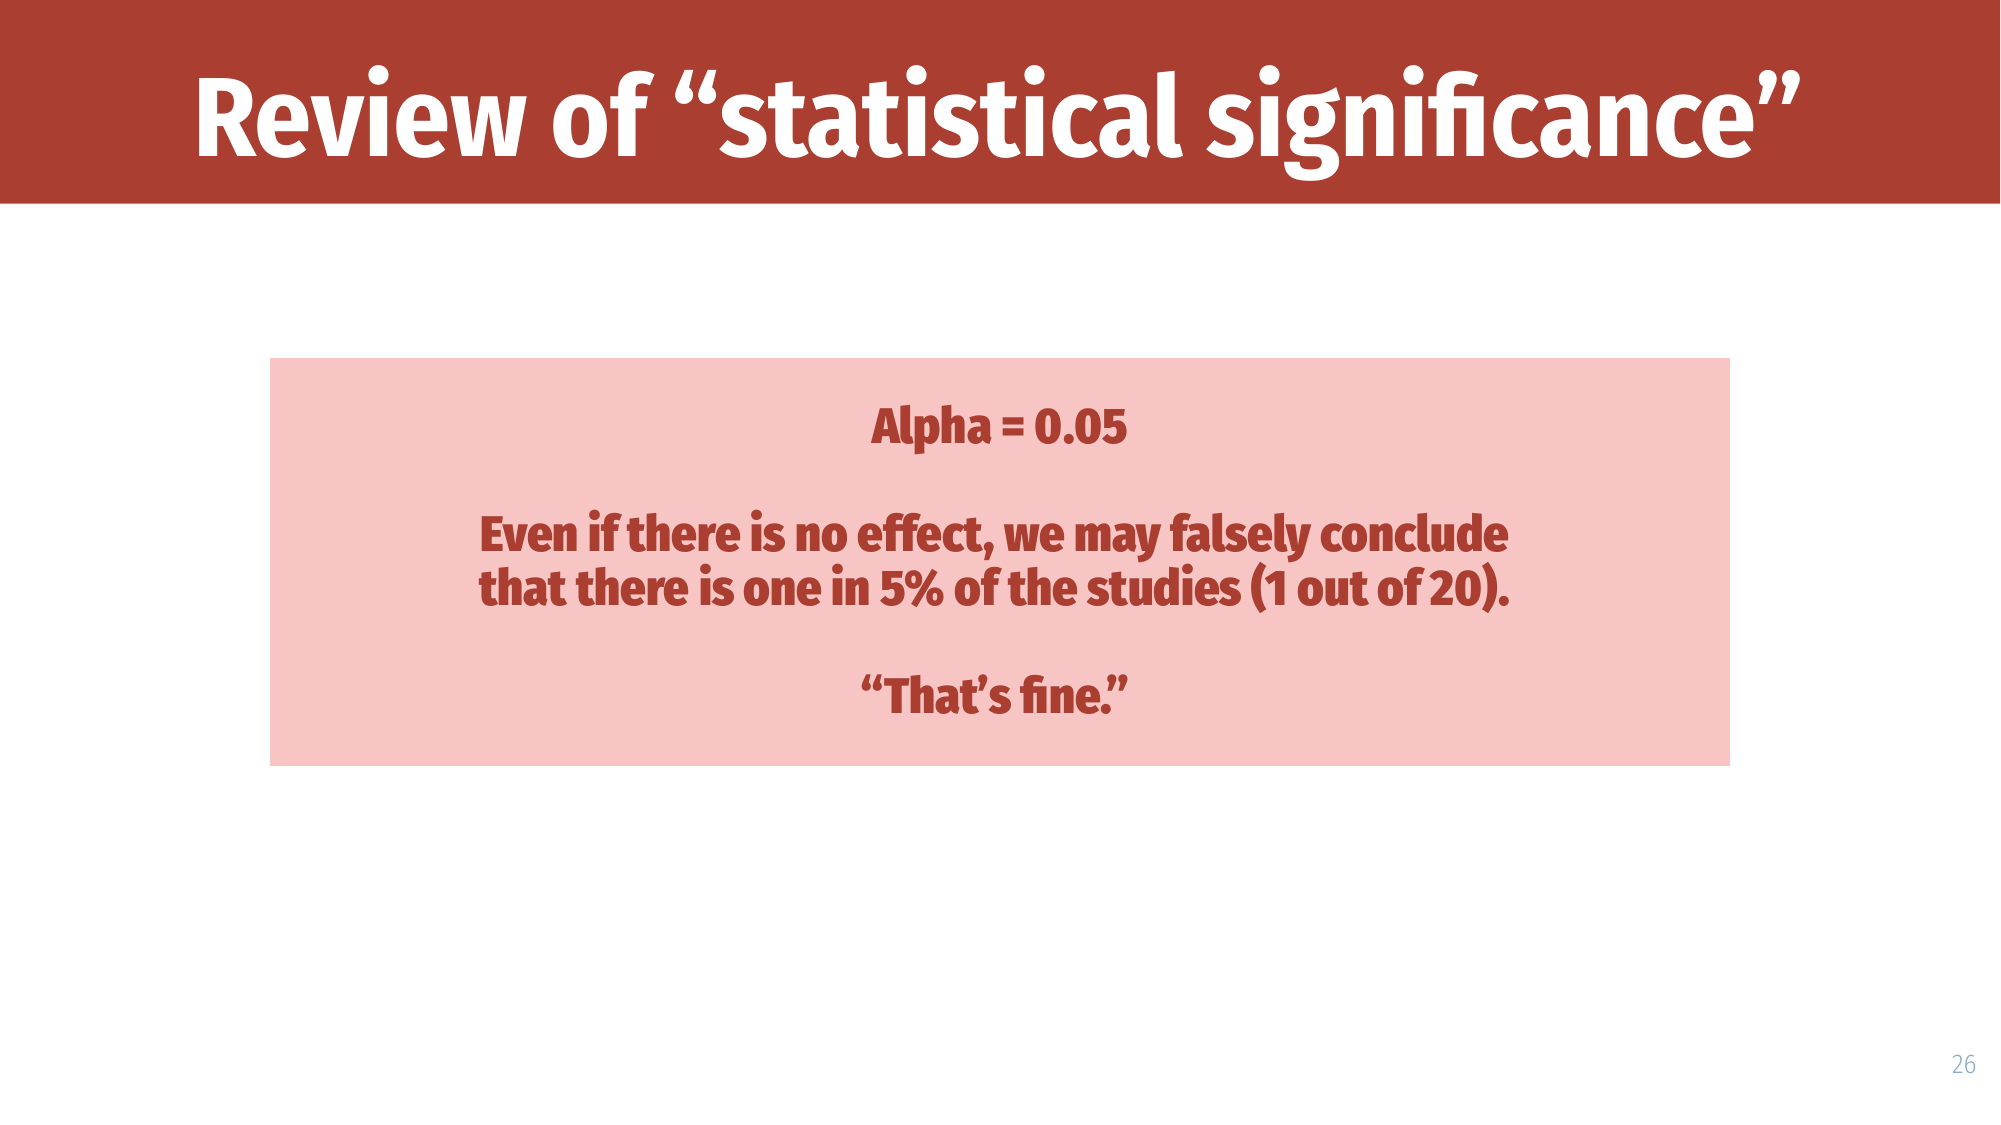

# Review of “statistical significance”
Alpha = 0.05
Even if there is no effect, we may falsely conclude
that there is one in 5% of the studies (1 out of 20).
“That’s fine.”
26